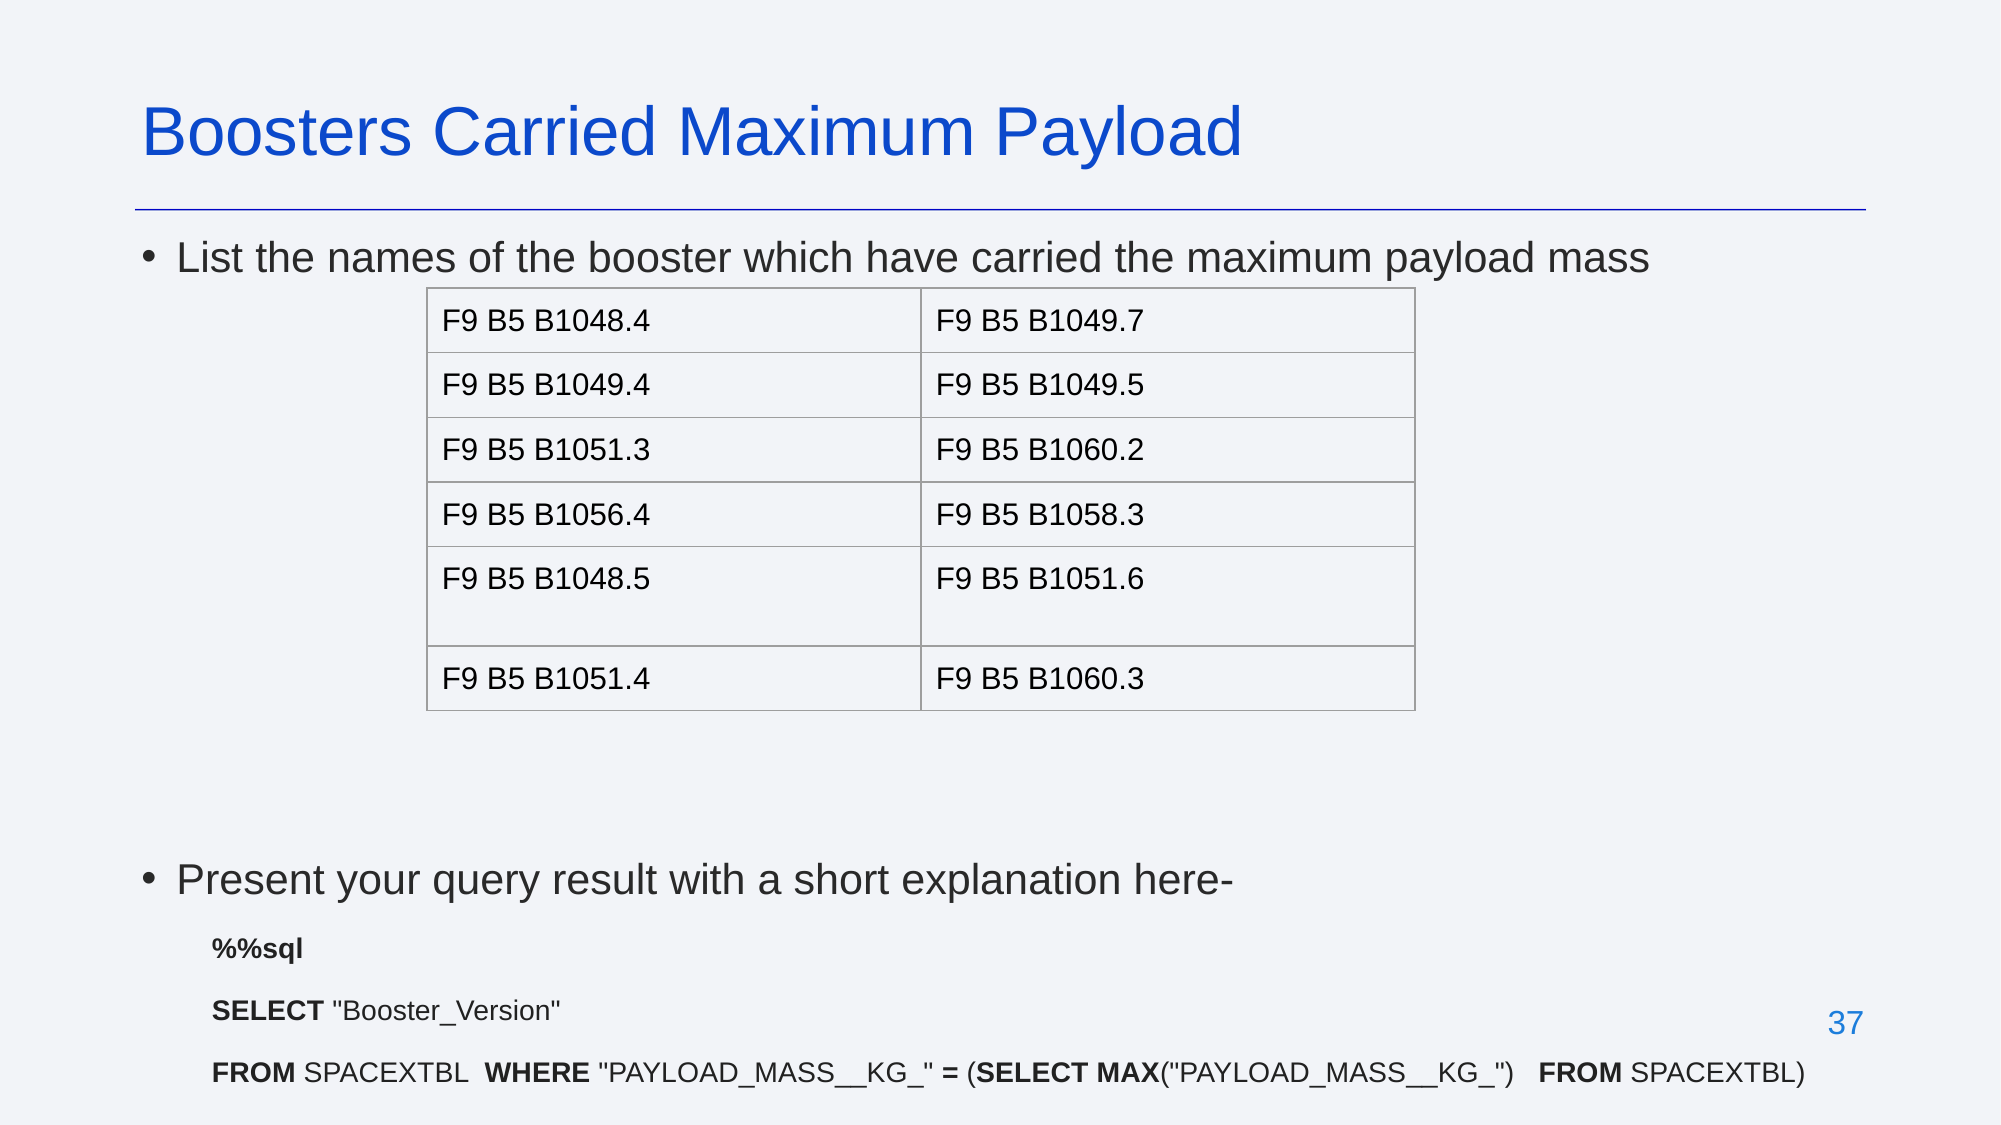

Boosters Carried Maximum Payload
List the names of the booster which have carried the maximum payload mass

Present your query result with a short explanation here-
%%sql
SELECT "Booster_Version"
FROM SPACEXTBL  WHERE "PAYLOAD_MASS__KG_" = (SELECT MAX("PAYLOAD_MASS__KG_")   FROM SPACEXTBL)
| F9 B5 B1048.4 | F9 B5 B1049.7 |
| --- | --- |
| F9 B5 B1049.4 | F9 B5 B1049.5 |
| F9 B5 B1051.3 | F9 B5 B1060.2 |
| F9 B5 B1056.4 | F9 B5 B1058.3 |
| F9 B5 B1048.5 | F9 B5 B1051.6 |
| F9 B5 B1051.4 | F9 B5 B1060.3 |
37